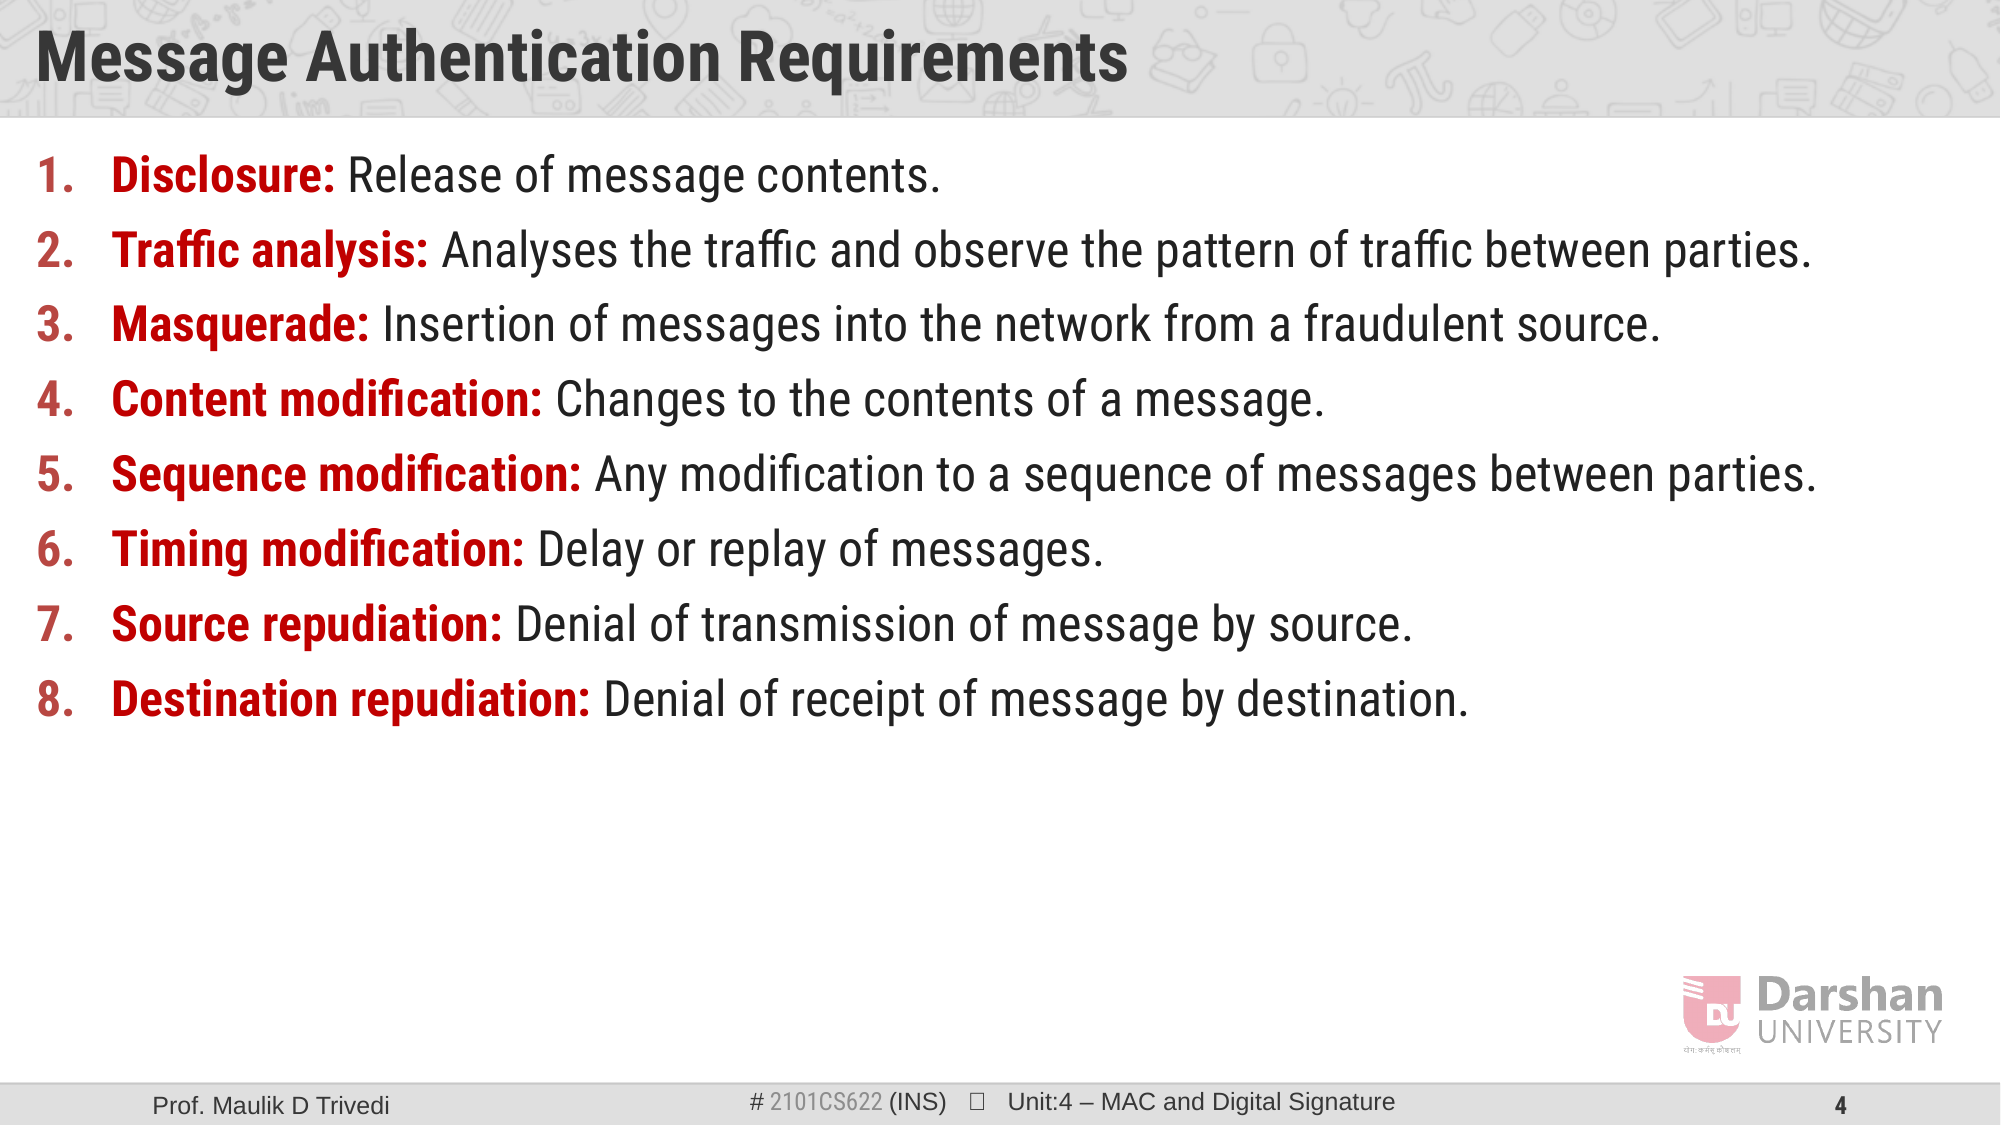

# Message Authentication Requirements
Disclosure: Release of message contents.
Traffic analysis: Analyses the traffic and observe the pattern of traffic between parties.
Masquerade: Insertion of messages into the network from a fraudulent source.
Content modification: Changes to the contents of a message.
Sequence modification: Any modification to a sequence of messages between parties.
Timing modification: Delay or replay of messages.
Source repudiation: Denial of transmission of message by source.
Destination repudiation: Denial of receipt of message by destination.